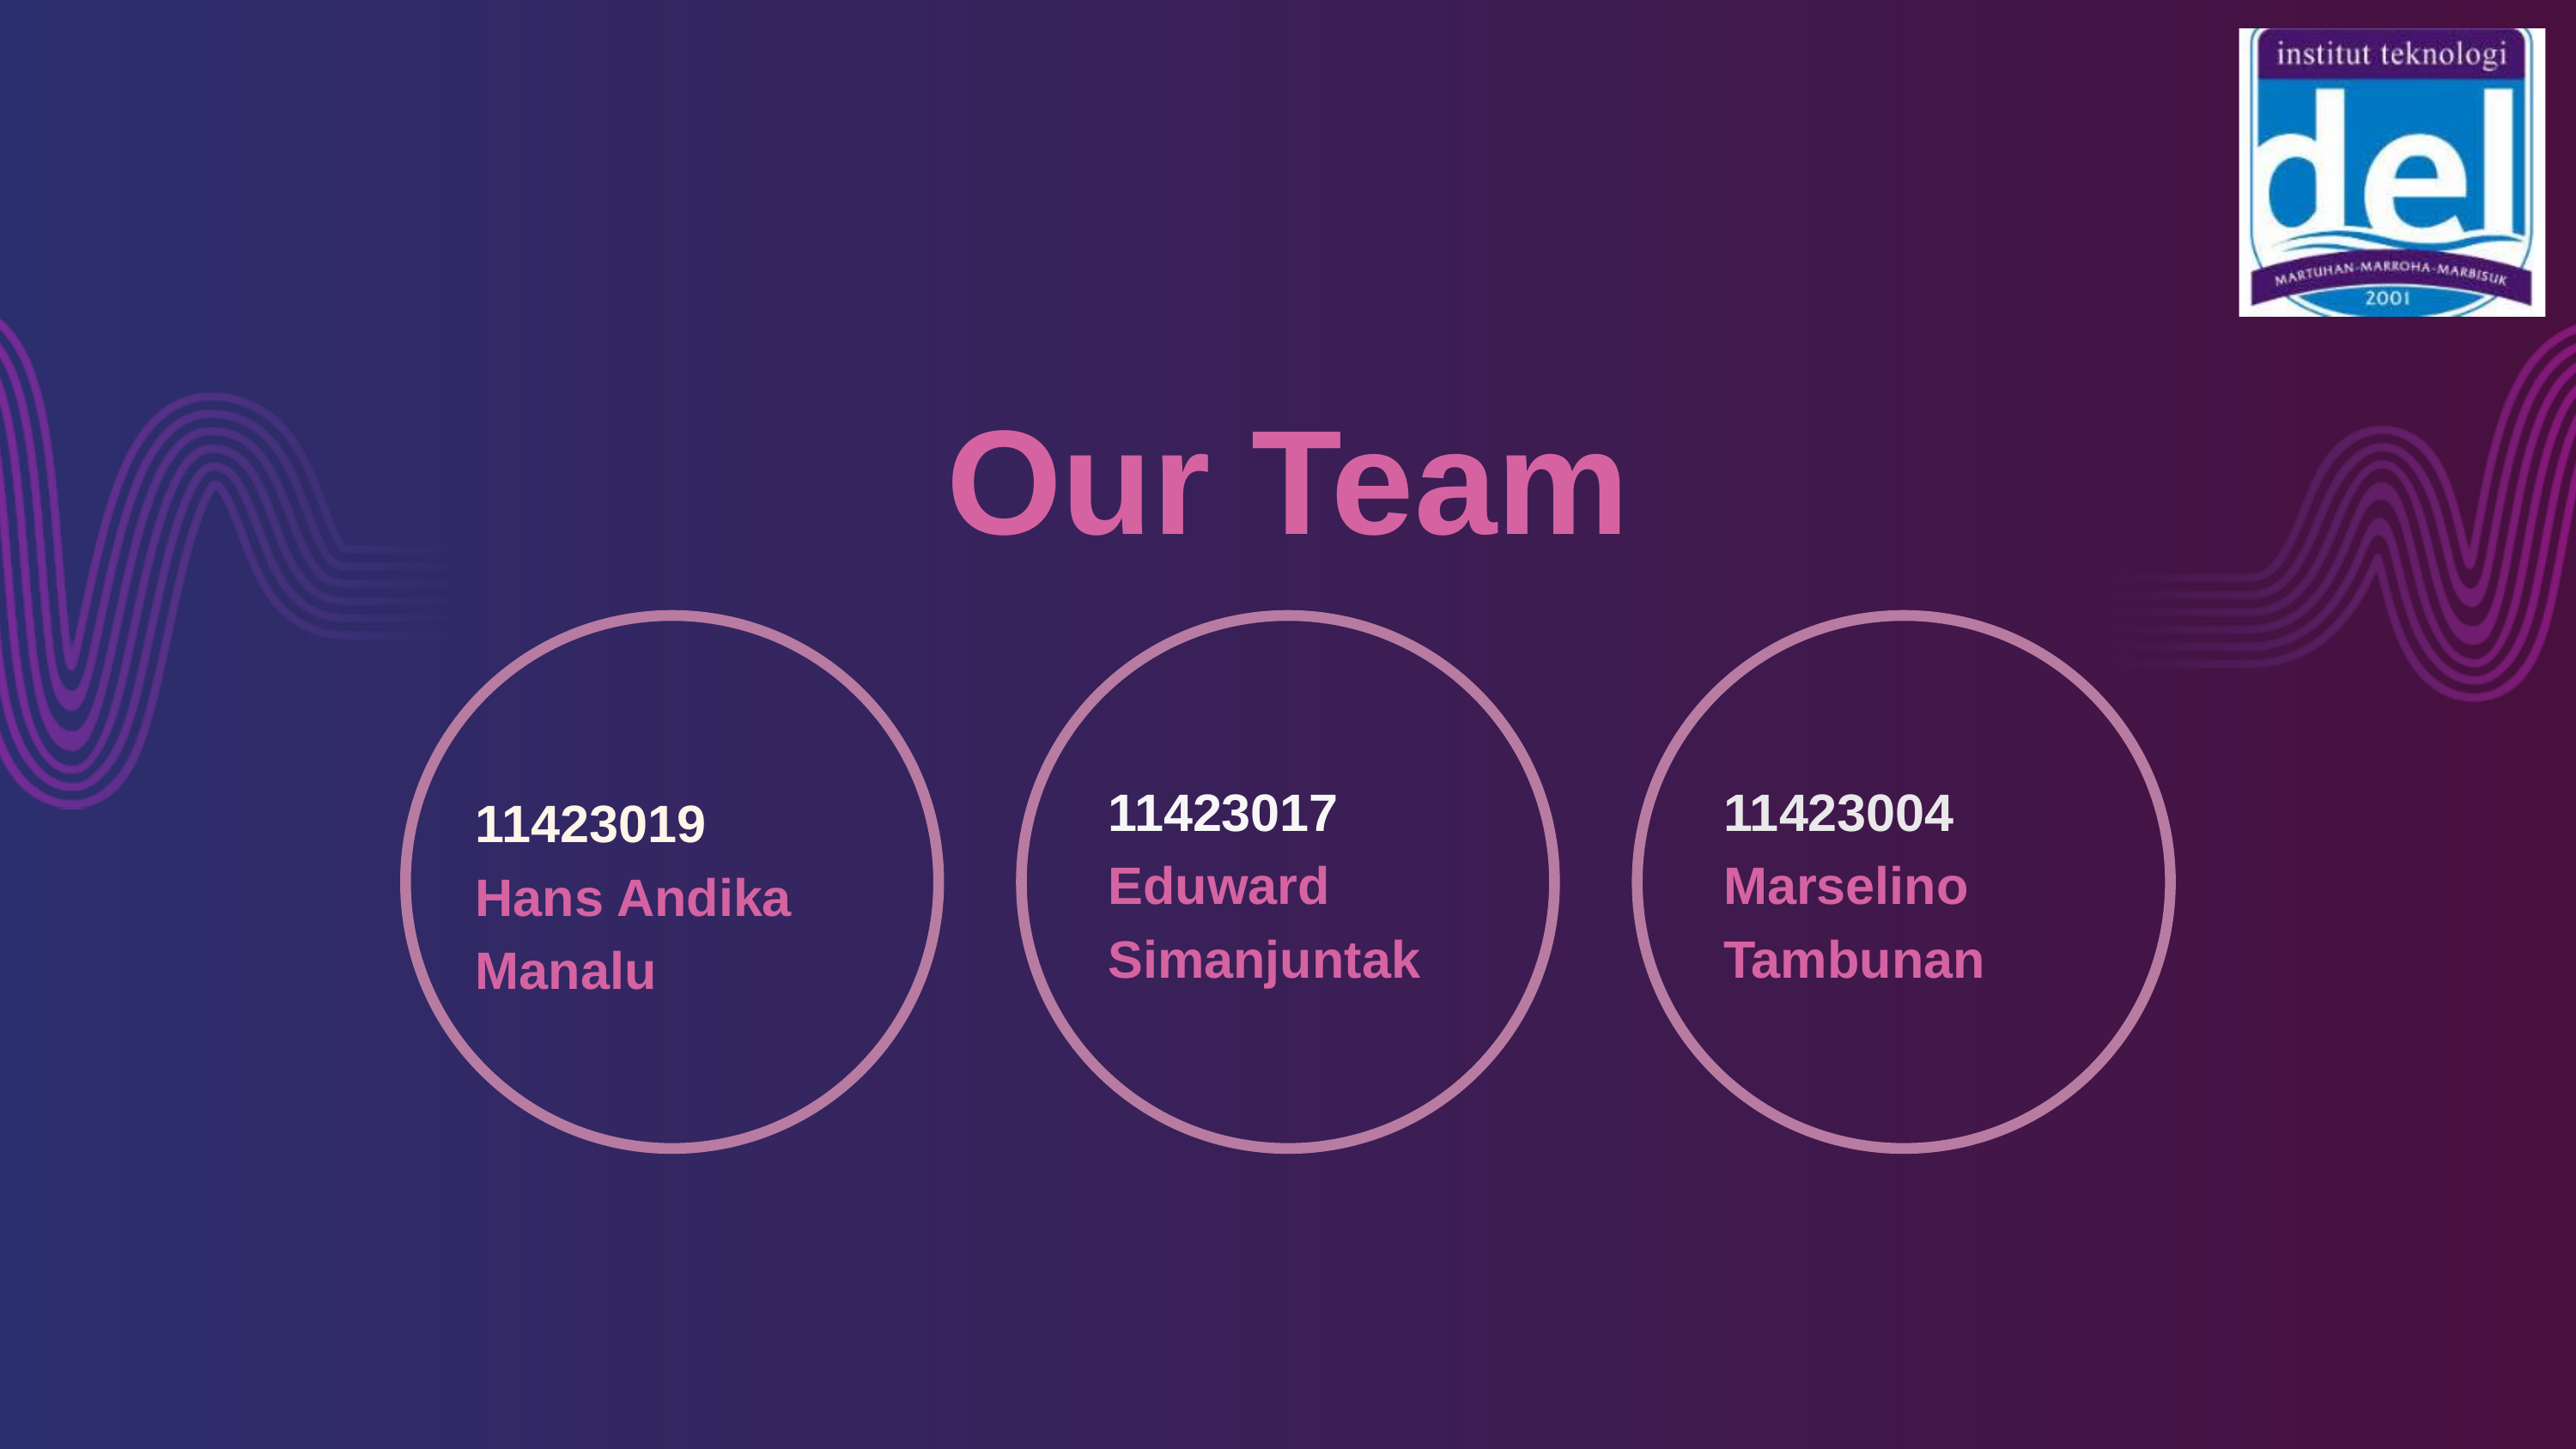

Our Team

11423017
Eduward Simanjuntak
11423004
Marselino Tambunan
11423019 Hans Andika Manalu